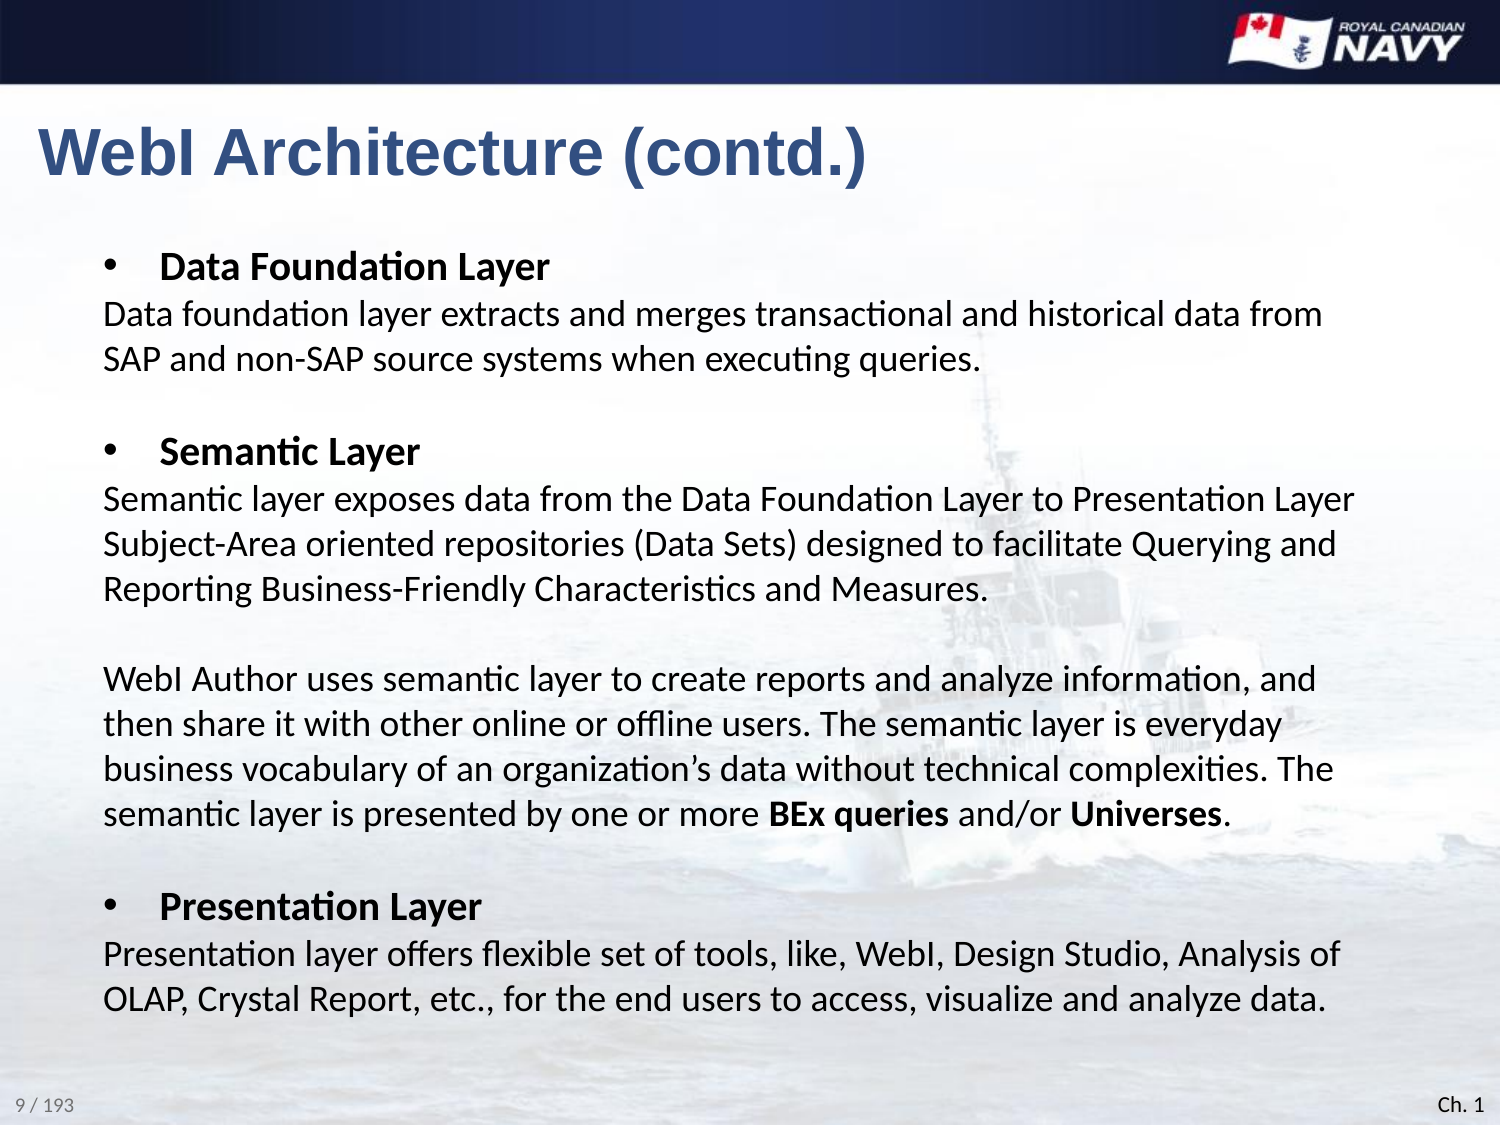

# WebI Architecture (contd.)
Data Foundation Layer
Data foundation layer extracts and merges transactional and historical data from SAP and non-SAP source systems when executing queries.

Semantic Layer
Semantic layer exposes data from the Data Foundation Layer to Presentation Layer Subject-Area oriented repositories (Data Sets) designed to facilitate Querying and Reporting Business-Friendly Characteristics and Measures.

WebI Author uses semantic layer to create reports and analyze information, and then share it with other online or offline users. The semantic layer is everyday business vocabulary of an organization’s data without technical complexities. The semantic layer is presented by one or more BEx queries and/or Universes.

Presentation Layer
Presentation layer offers flexible set of tools, like, WebI, Design Studio, Analysis of OLAP, Crystal Report, etc., for the end users to access, visualize and analyze data.

Ch. 1
9 / 193